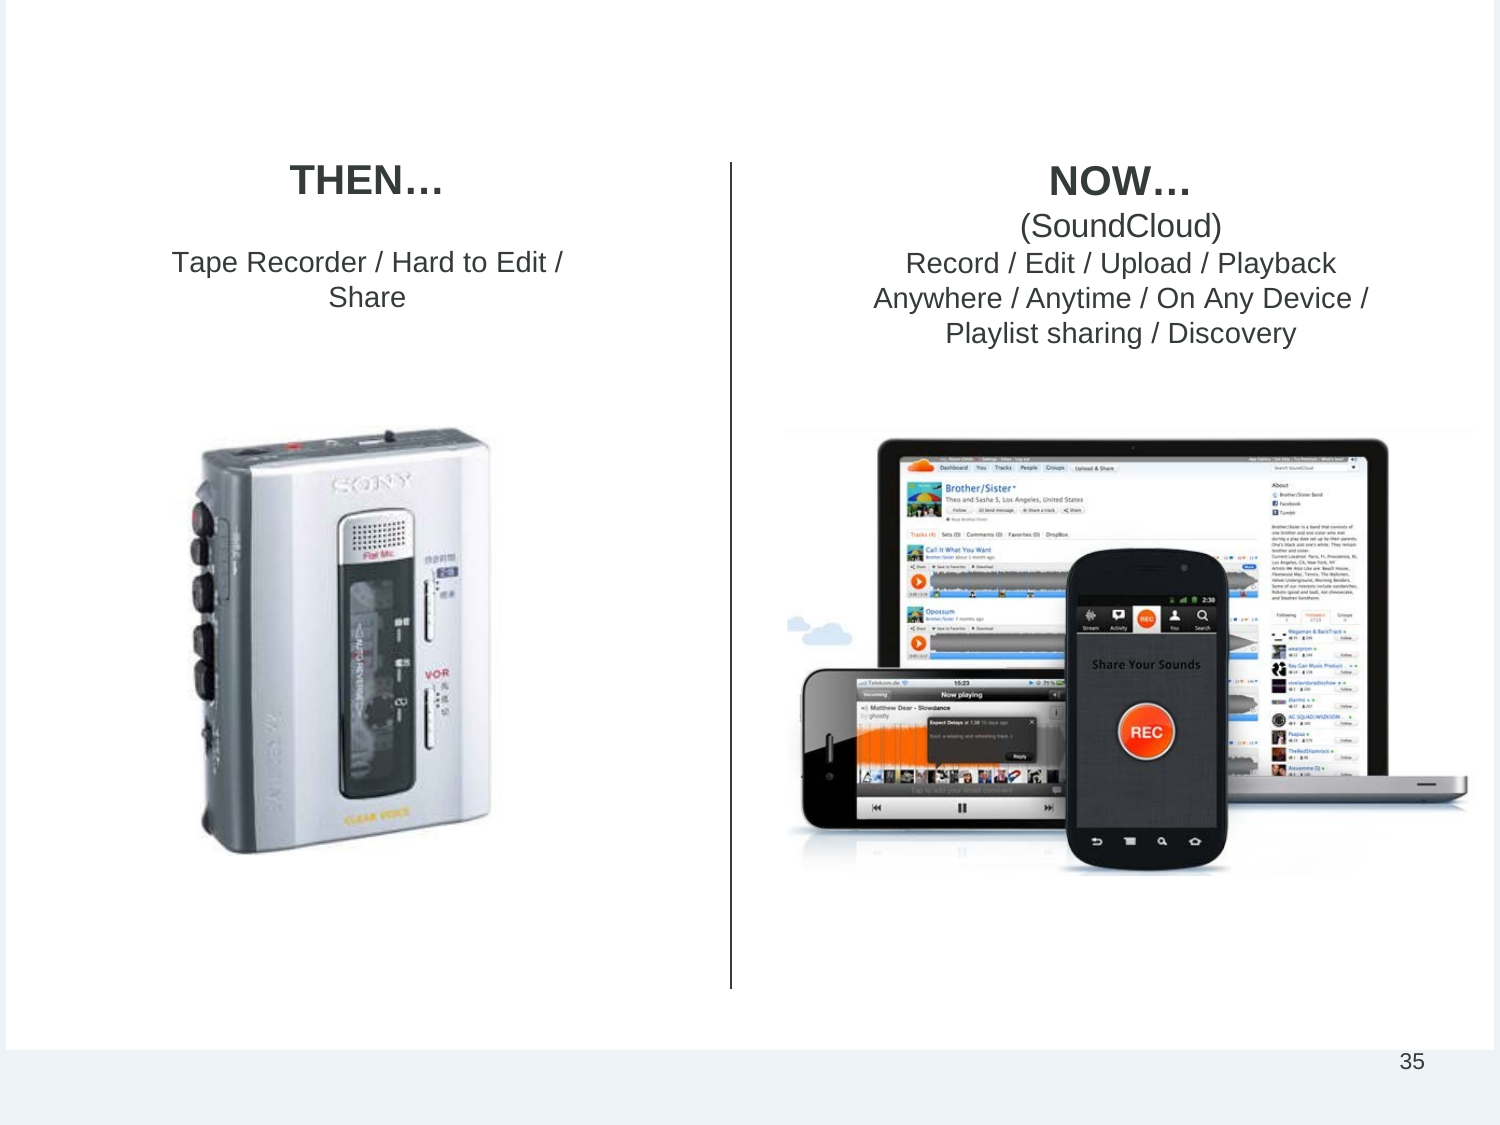

# Re-Imagination of Sound…
THEN…

Tape Recorder / Hard to Edit / Share
NOW…
(SoundCloud)
Record / Edit / Upload / Playback Anywhere / Anytime / On Any Device / Playlist sharing / Discovery

35